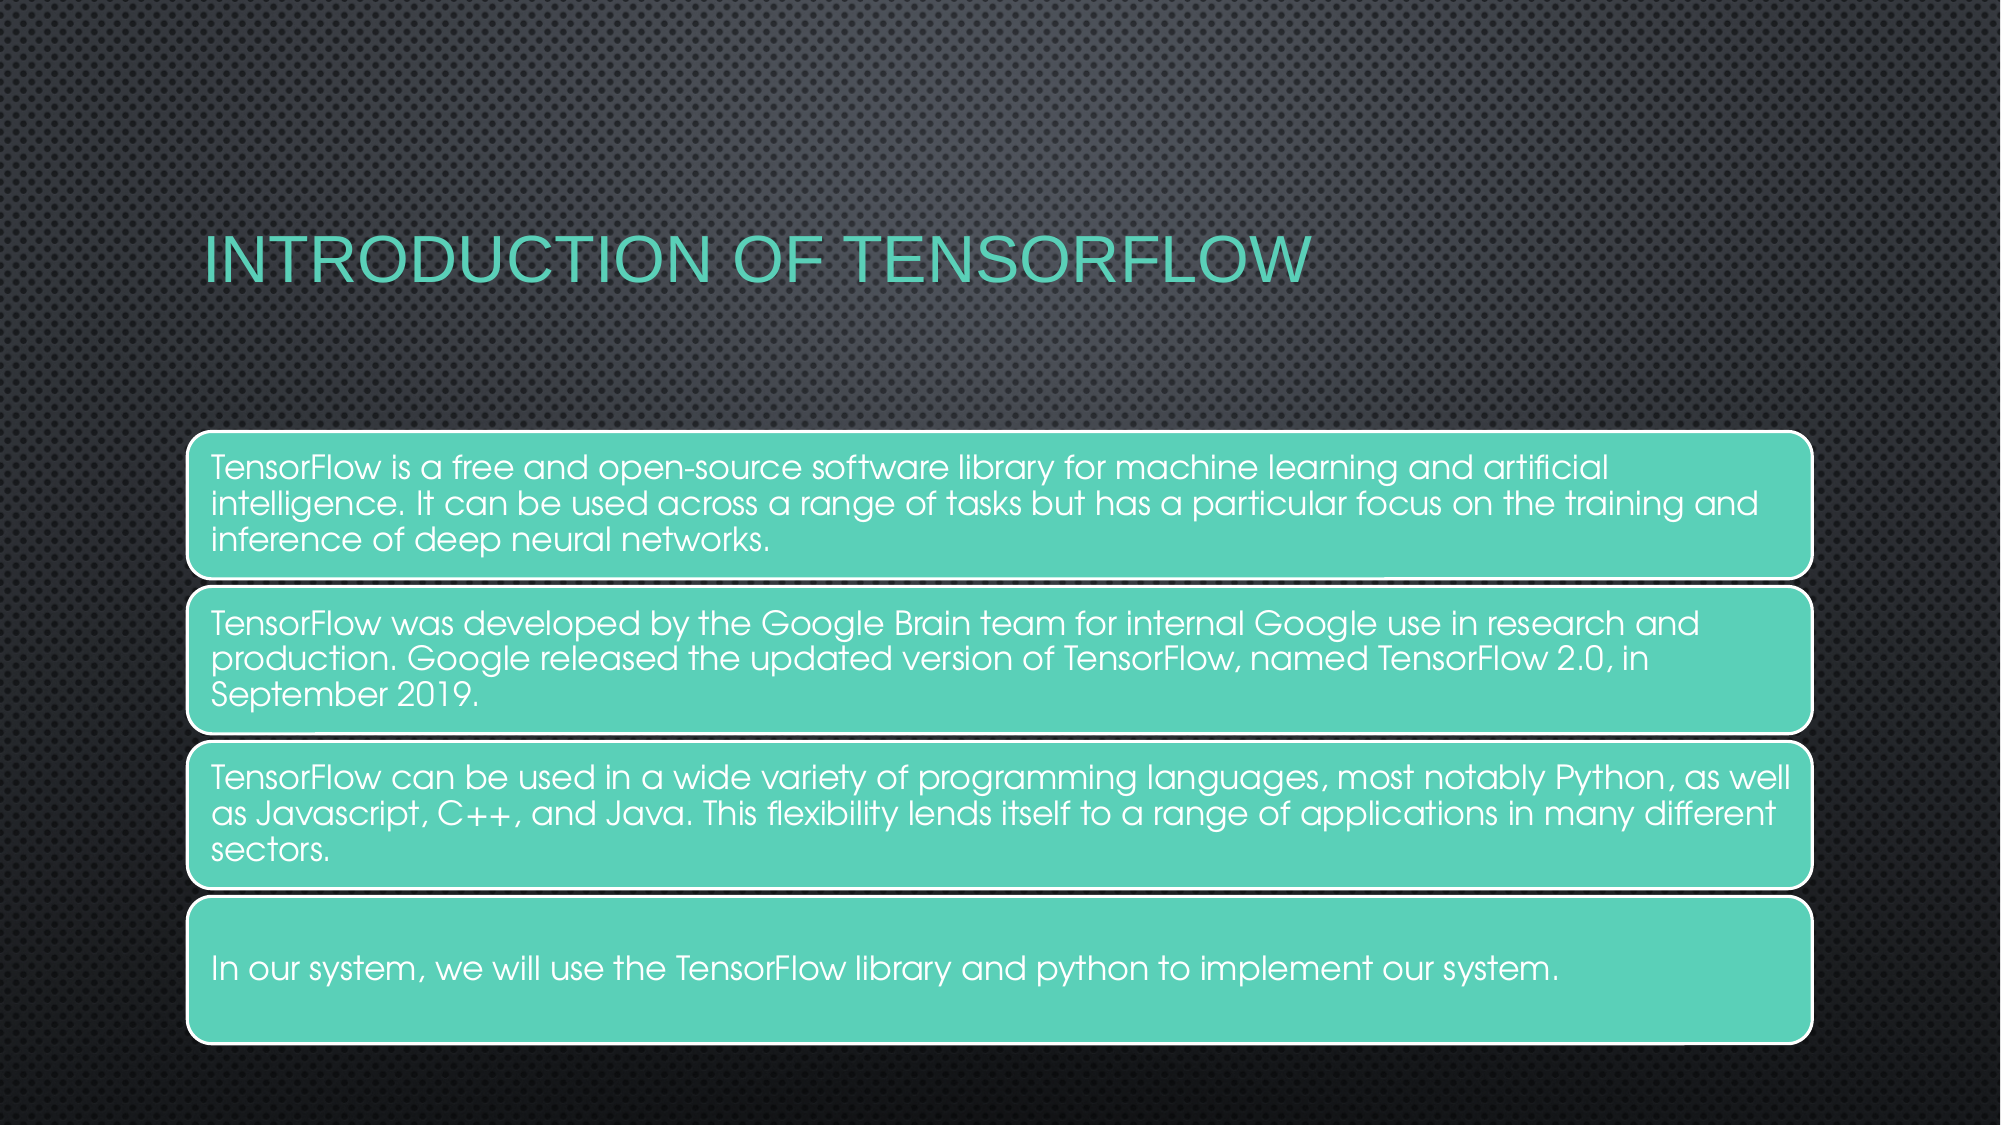

# Introduction of TensorFlow
TensorFlow is a free and open-source software library for machine learning and artificial intelligence. It can be used across a range of tasks but has a particular focus on the training and inference of deep neural networks.
TensorFlow was developed by the Google Brain team for internal Google use in research and production. Google released the updated version of TensorFlow, named TensorFlow 2.0, in September 2019.
TensorFlow can be used in a wide variety of programming languages, most notably Python, as well as Javascript, C++, and Java. This flexibility lends itself to a range of applications in many different sectors.
In our system, we will use the TensorFlow library and python to implement our system.